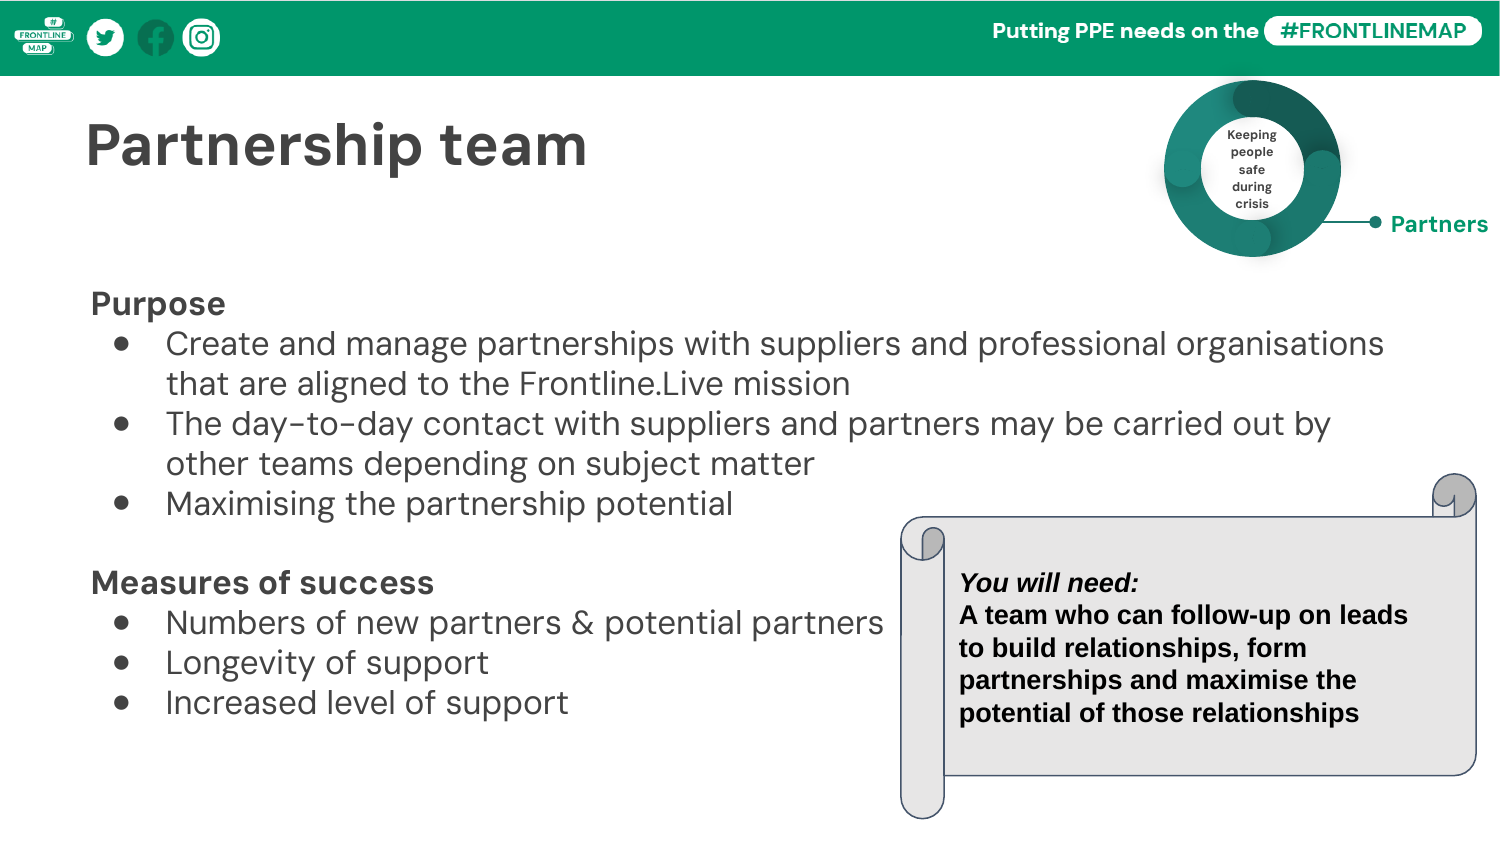

Partnership team
Keeping people safe during crisis
Partners
Purpose
Create and manage partnerships with suppliers and professional organisations that are aligned to the Frontline.Live mission
The day-to-day contact with suppliers and partners may be carried out by other teams depending on subject matter
Maximising the partnership potential

Measures of success
Numbers of new partners & potential partners
Longevity of support
Increased level of support
You will need:
A team who can follow-up on leads to build relationships, form partnerships and maximise the potential of those relationships